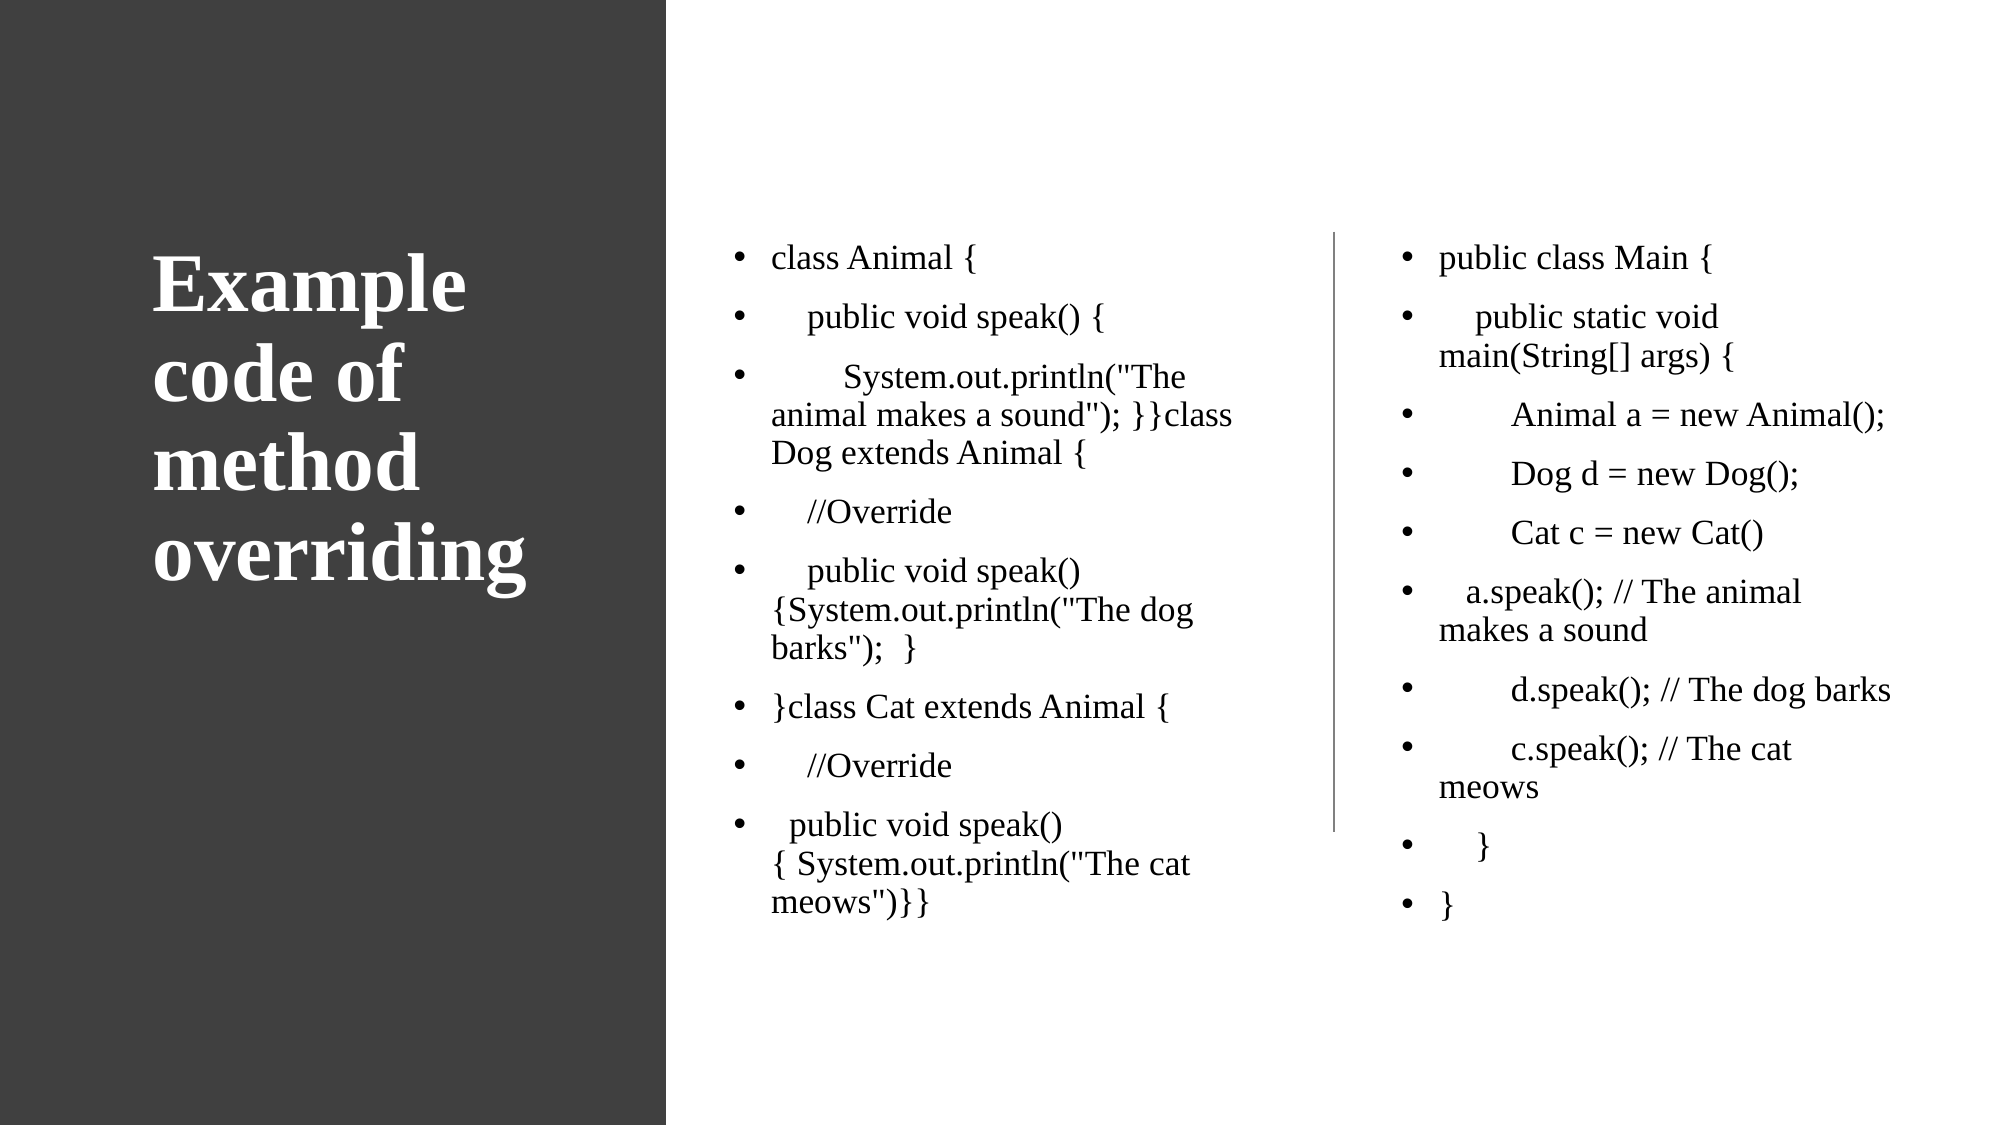

# Example code of method overriding
class Animal {
    public void speak() {
        System.out.println("The animal makes a sound"); }}class Dog extends Animal {
    //Override
    public void speak() {System.out.println("The dog barks");  }
}class Cat extends Animal {
    //Override
  public void speak() { System.out.println("The cat meows")}}

public class Main {
    public static void main(String[] args) {
        Animal a = new Animal();
        Dog d = new Dog();
        Cat c = new Cat()
   a.speak(); // The animal makes a sound
        d.speak(); // The dog barks
        c.speak(); // The cat meows
    }
}